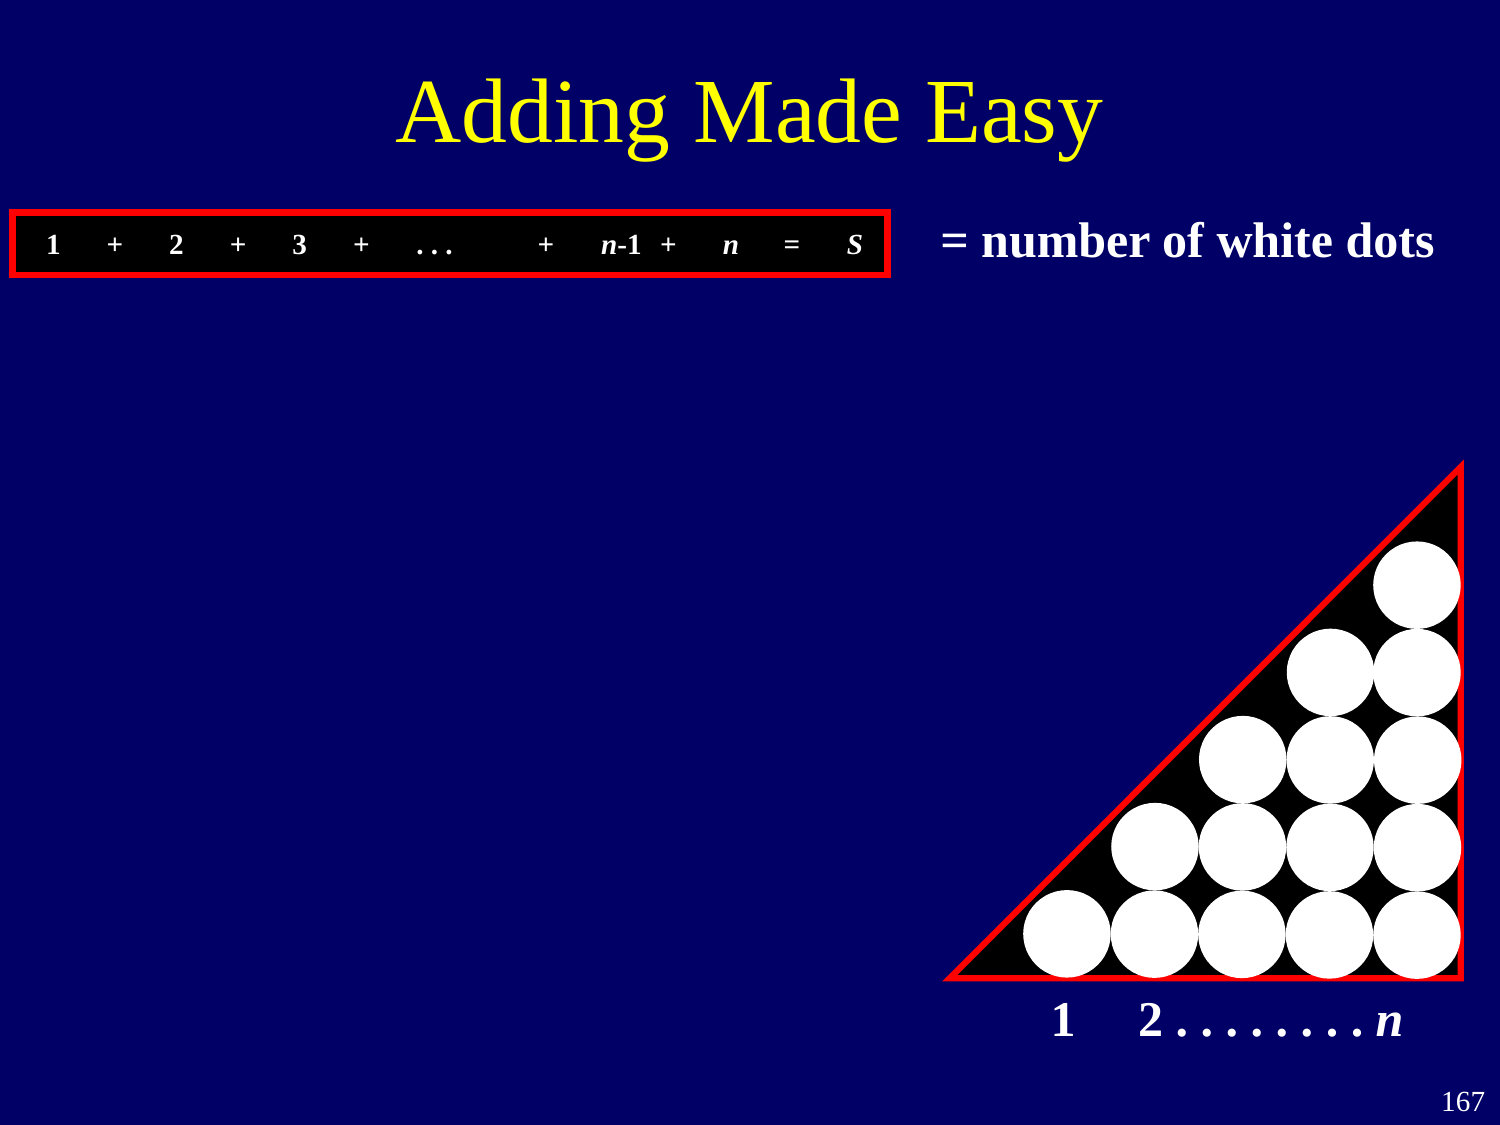

Adding Made Easy
= number of white dots

1
+
2
+
3
+
. . .
+
n-1
+
n
=
S

 1     2 . . . . . . . . n